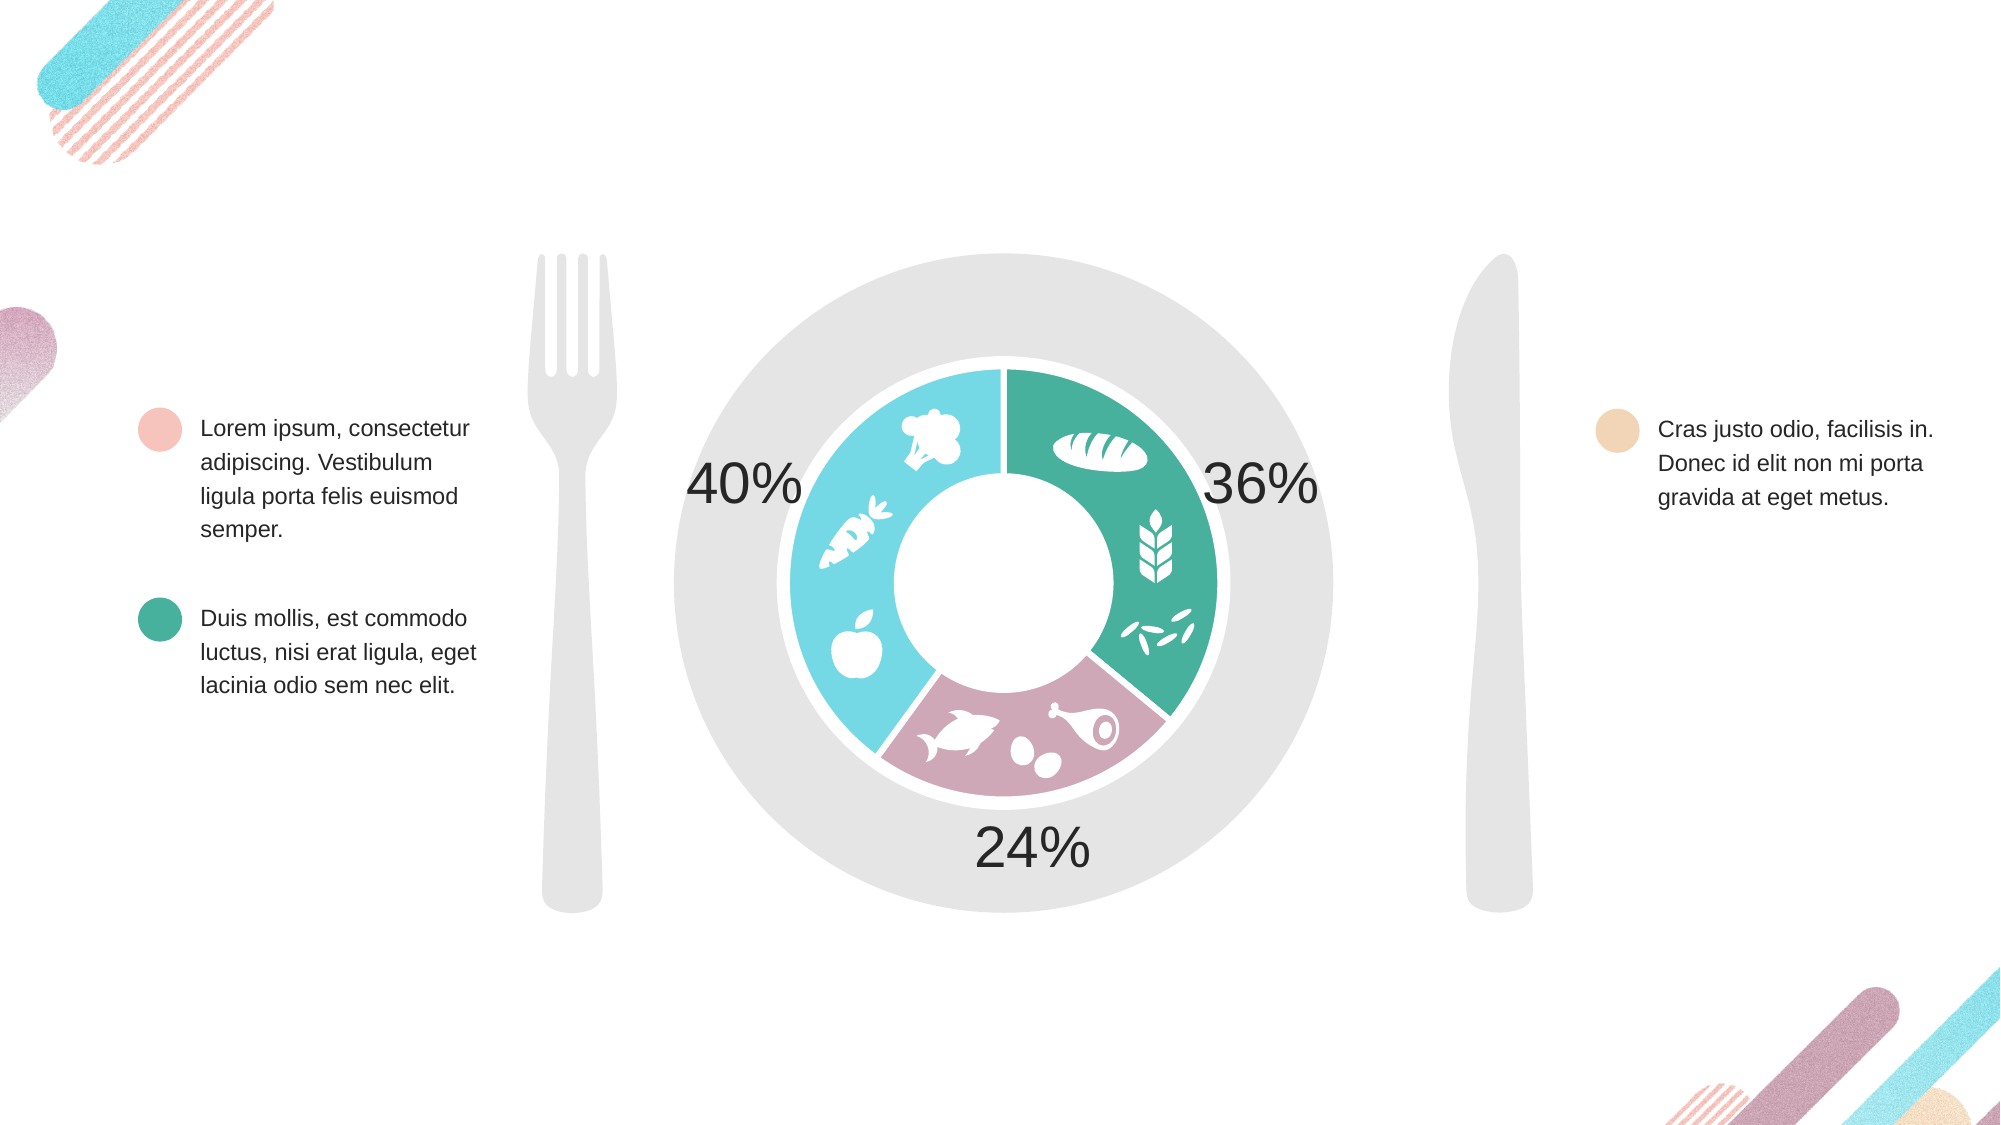

### Chart

| Category | Region 1 |
|---|---|
| April | 36.0 |
| May | 24.0 |
| June | 40.0 |

40%
36%
24%

Lorem ipsum, consectetur adipiscing. Vestibulum ligula porta felis euismod semper.

Cras justo odio, facilisis in. Donec id elit non mi porta gravida at eget metus.

Duis mollis, est commodo luctus, nisi erat ligula, eget lacinia odio sem nec elit.